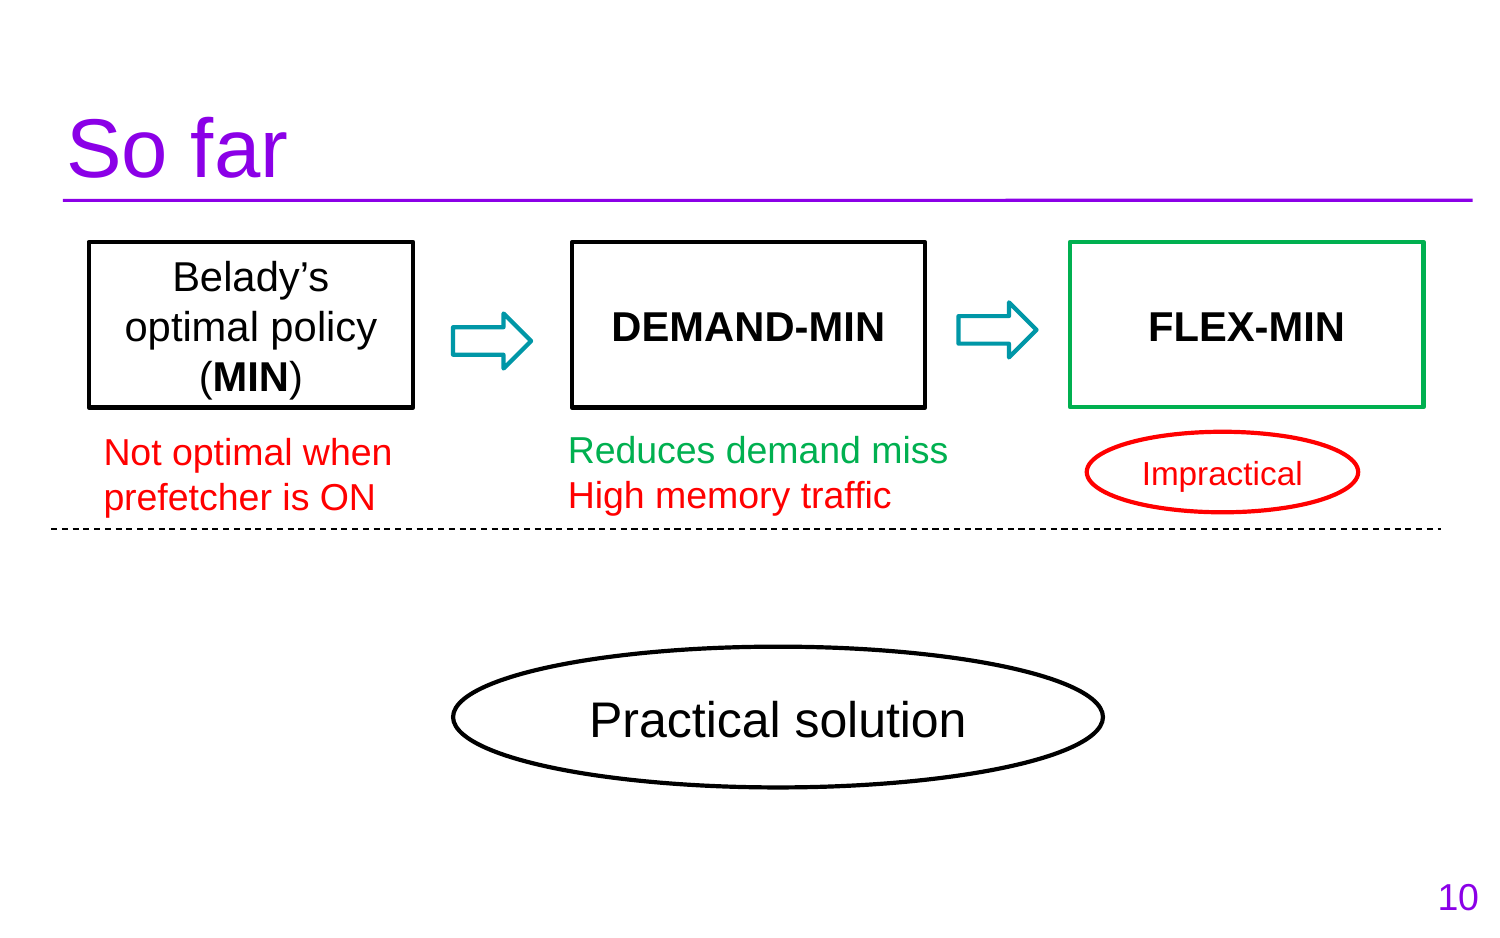

# So far
Belady’s optimal policy
(MIN)
FLEX-MIN
DEMAND-MIN

Reduces demand miss
High memory traffic
Not optimal when prefetcher is ON
Impractical
Practical solution
10